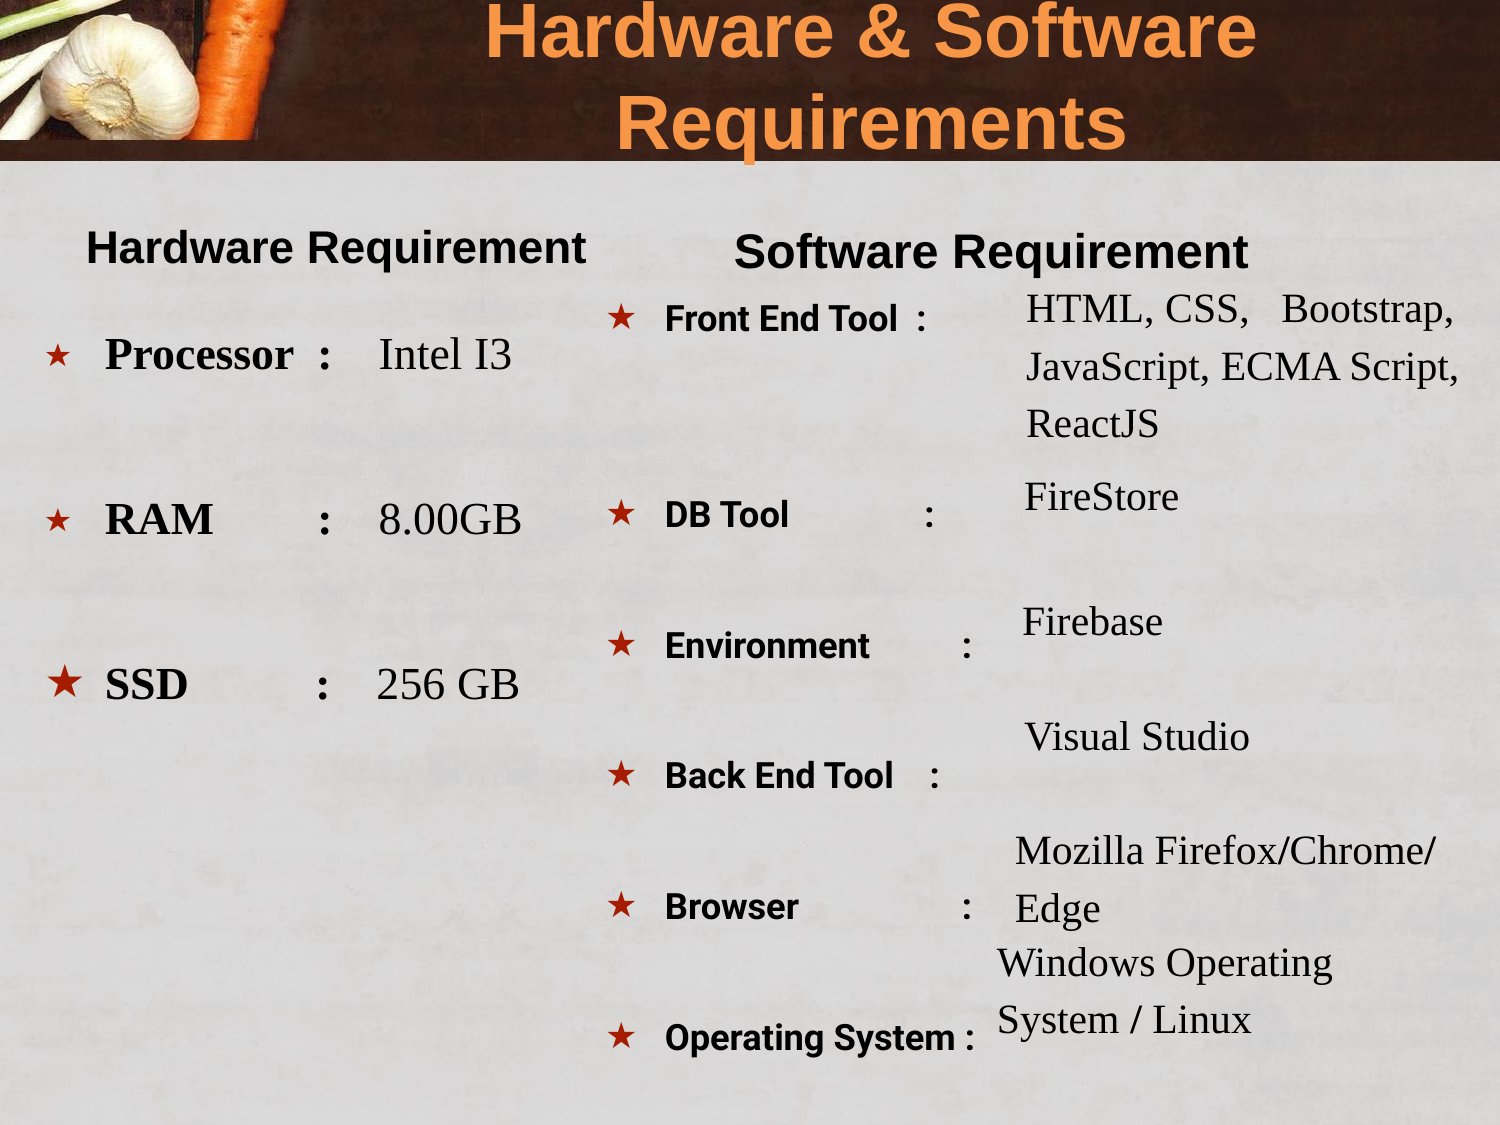

# Hardware & Software Requirements
Hardware Requirement

Software Requirement

Front End Tool  :

DB Tool               :

Environment  	    :

Back End Tool    :

Browser  	    :

Operating System :
HTML, CSS,   Bootstrap,   JavaScript, ECMA Script,   ReactJS

Processor  :    Intel I3

RAM         :    8.00GB

SSD           :    256 GB

FireStore

Firebase

Visual Studio

Mozilla Firefox/Chrome/ Edge

Windows Operating System / Linux